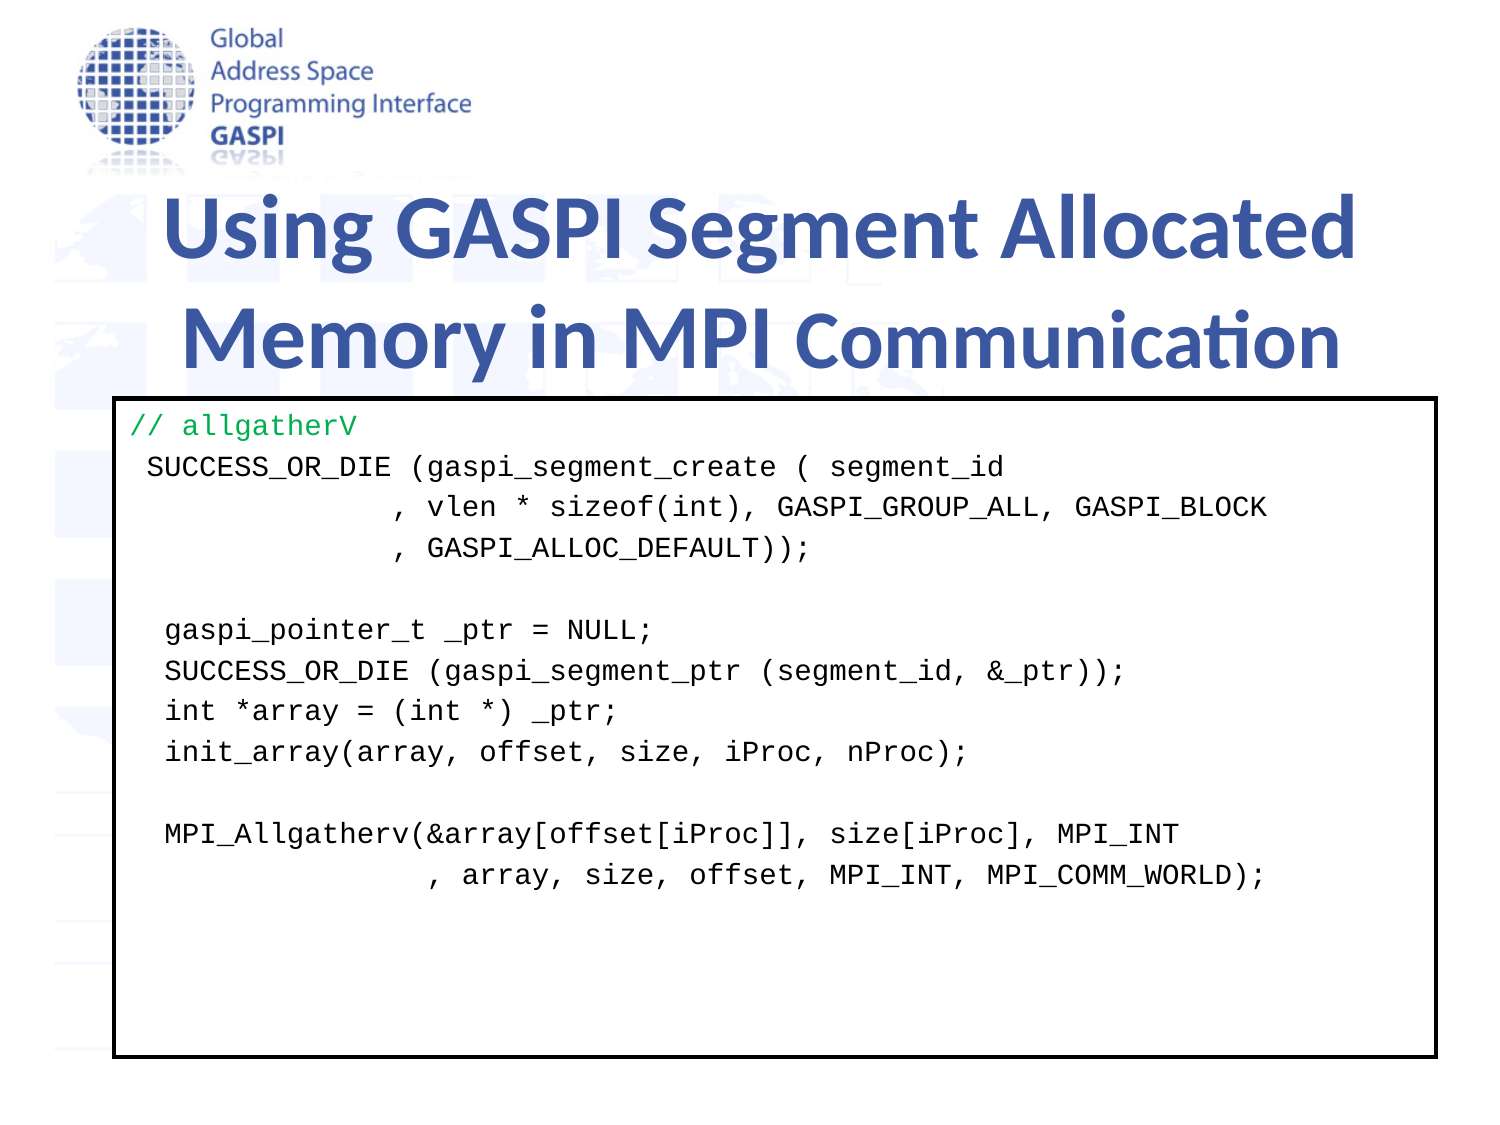

# Using GASPI Segment Allocated Memory in MPI Communication
// allgatherV
 SUCCESS_OR_DIE (gaspi_segment_create ( segment_id
               , vlen * sizeof(int), GASPI_GROUP_ALL, GASPI_BLOCK
               , GASPI_ALLOC_DEFAULT));

  gaspi_pointer_t _ptr = NULL;
  SUCCESS_OR_DIE (gaspi_segment_ptr (segment_id, &_ptr));
  int *array = (int *) _ptr;
  init_array(array, offset, size, iProc, nProc);

  MPI_Allgatherv(&array[offset[iProc]], size[iProc], MPI_INT
                 , array, size, offset, MPI_INT, MPI_COMM_WORLD);